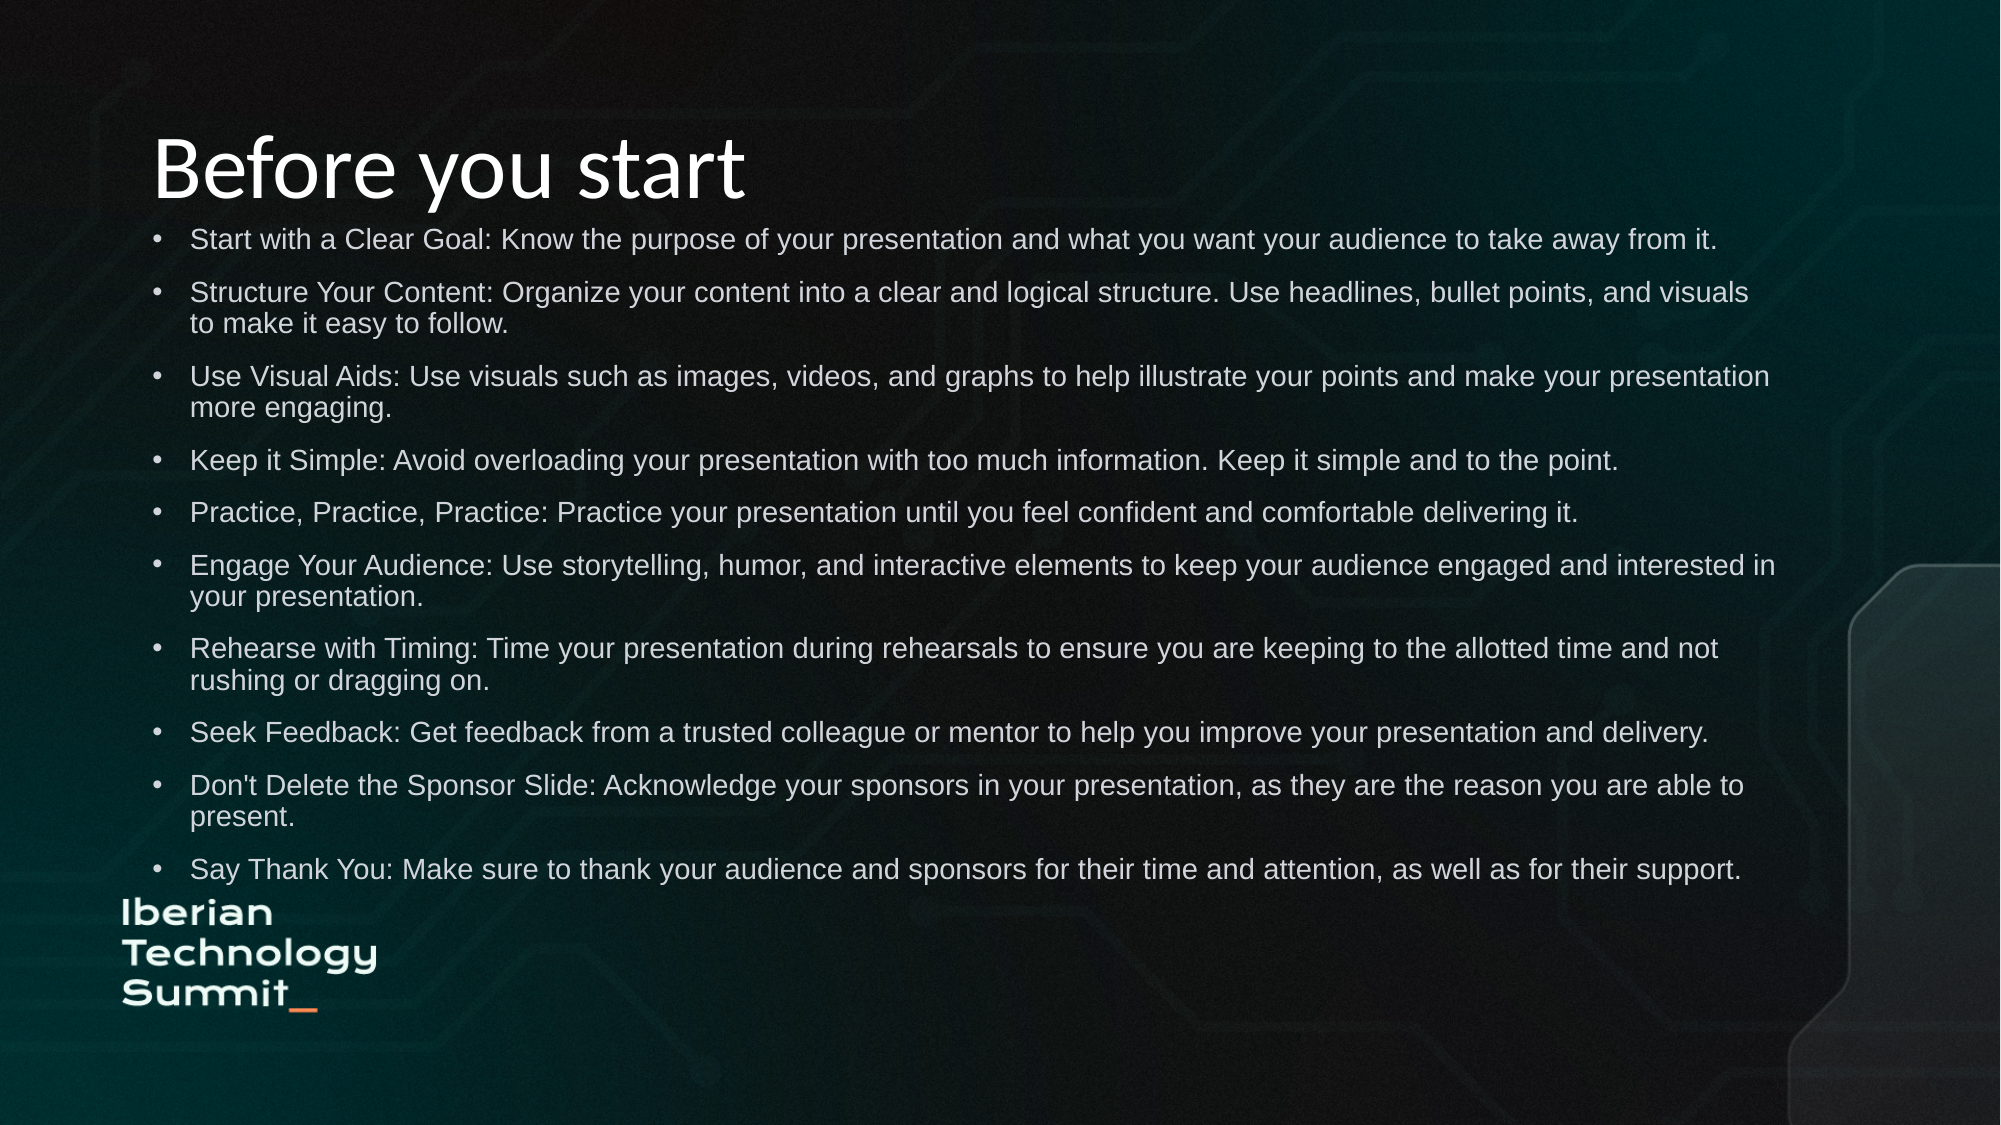

# Before you start
Start with a Clear Goal: Know the purpose of your presentation and what you want your audience to take away from it.
Structure Your Content: Organize your content into a clear and logical structure. Use headlines, bullet points, and visuals to make it easy to follow.
Use Visual Aids: Use visuals such as images, videos, and graphs to help illustrate your points and make your presentation more engaging.
Keep it Simple: Avoid overloading your presentation with too much information. Keep it simple and to the point.
Practice, Practice, Practice: Practice your presentation until you feel confident and comfortable delivering it.
Engage Your Audience: Use storytelling, humor, and interactive elements to keep your audience engaged and interested in your presentation.
Rehearse with Timing: Time your presentation during rehearsals to ensure you are keeping to the allotted time and not rushing or dragging on.
Seek Feedback: Get feedback from a trusted colleague or mentor to help you improve your presentation and delivery.
Don't Delete the Sponsor Slide: Acknowledge your sponsors in your presentation, as they are the reason you are able to present.
Say Thank You: Make sure to thank your audience and sponsors for their time and attention, as well as for their support.